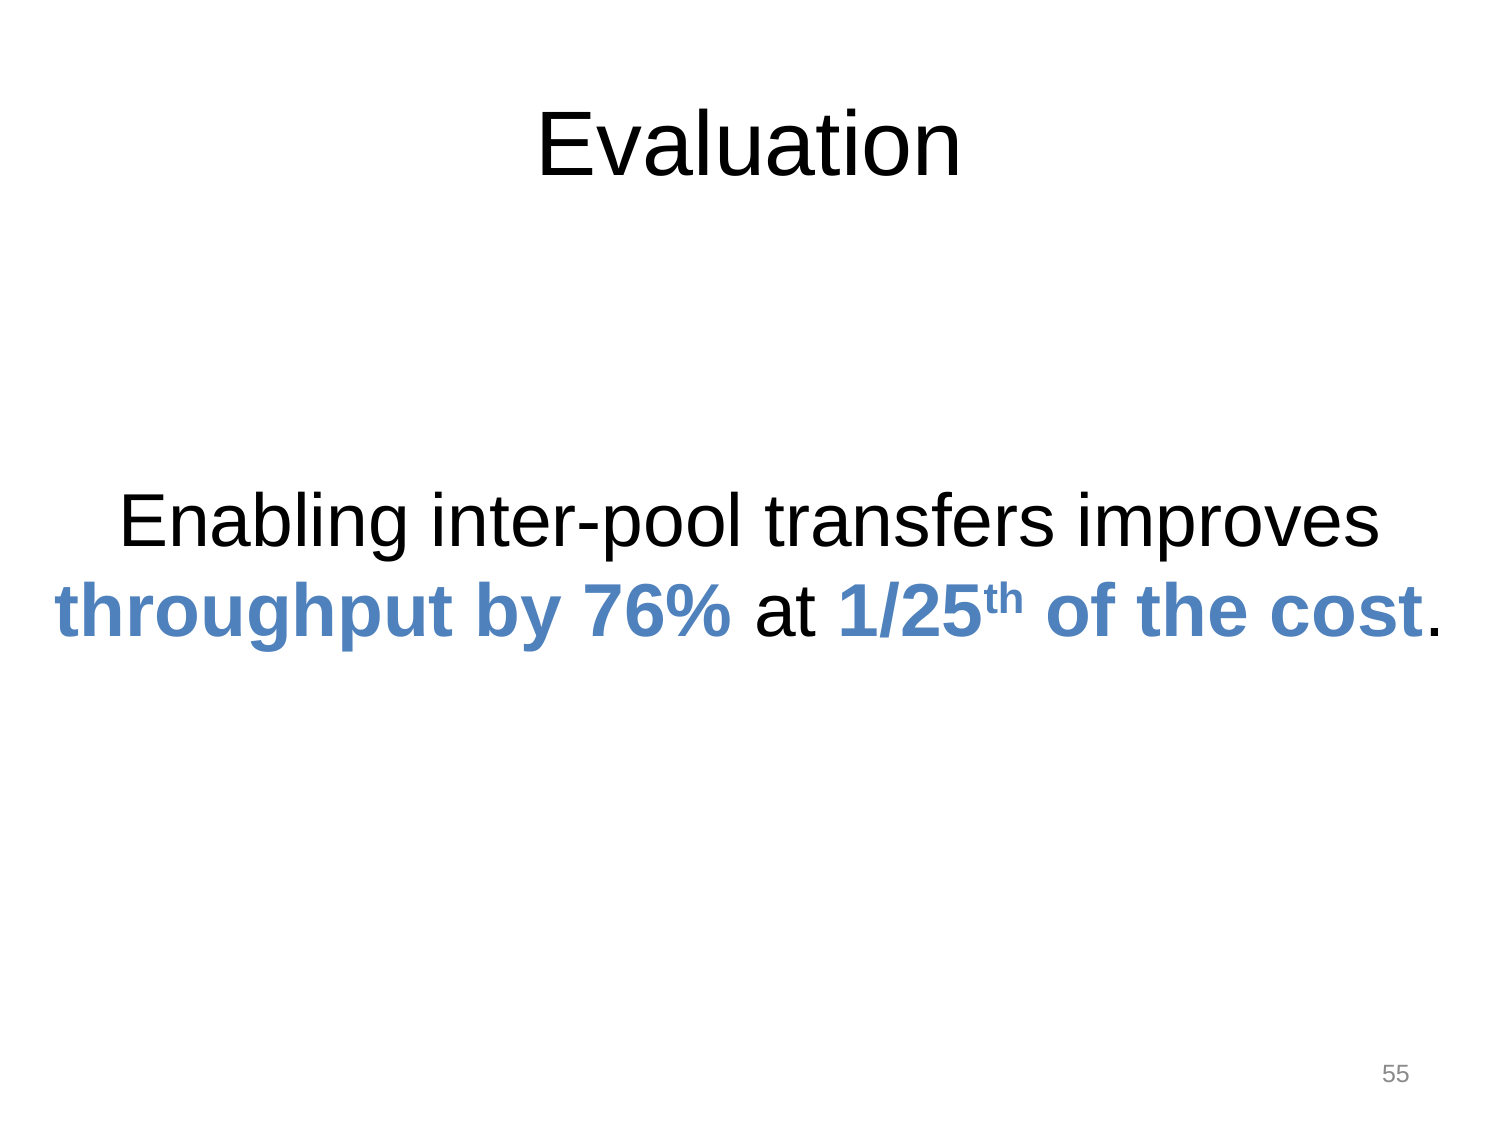

# Evaluation
Enabling inter-pool transfers improves throughput by 76% at 1/25th of the cost.
55